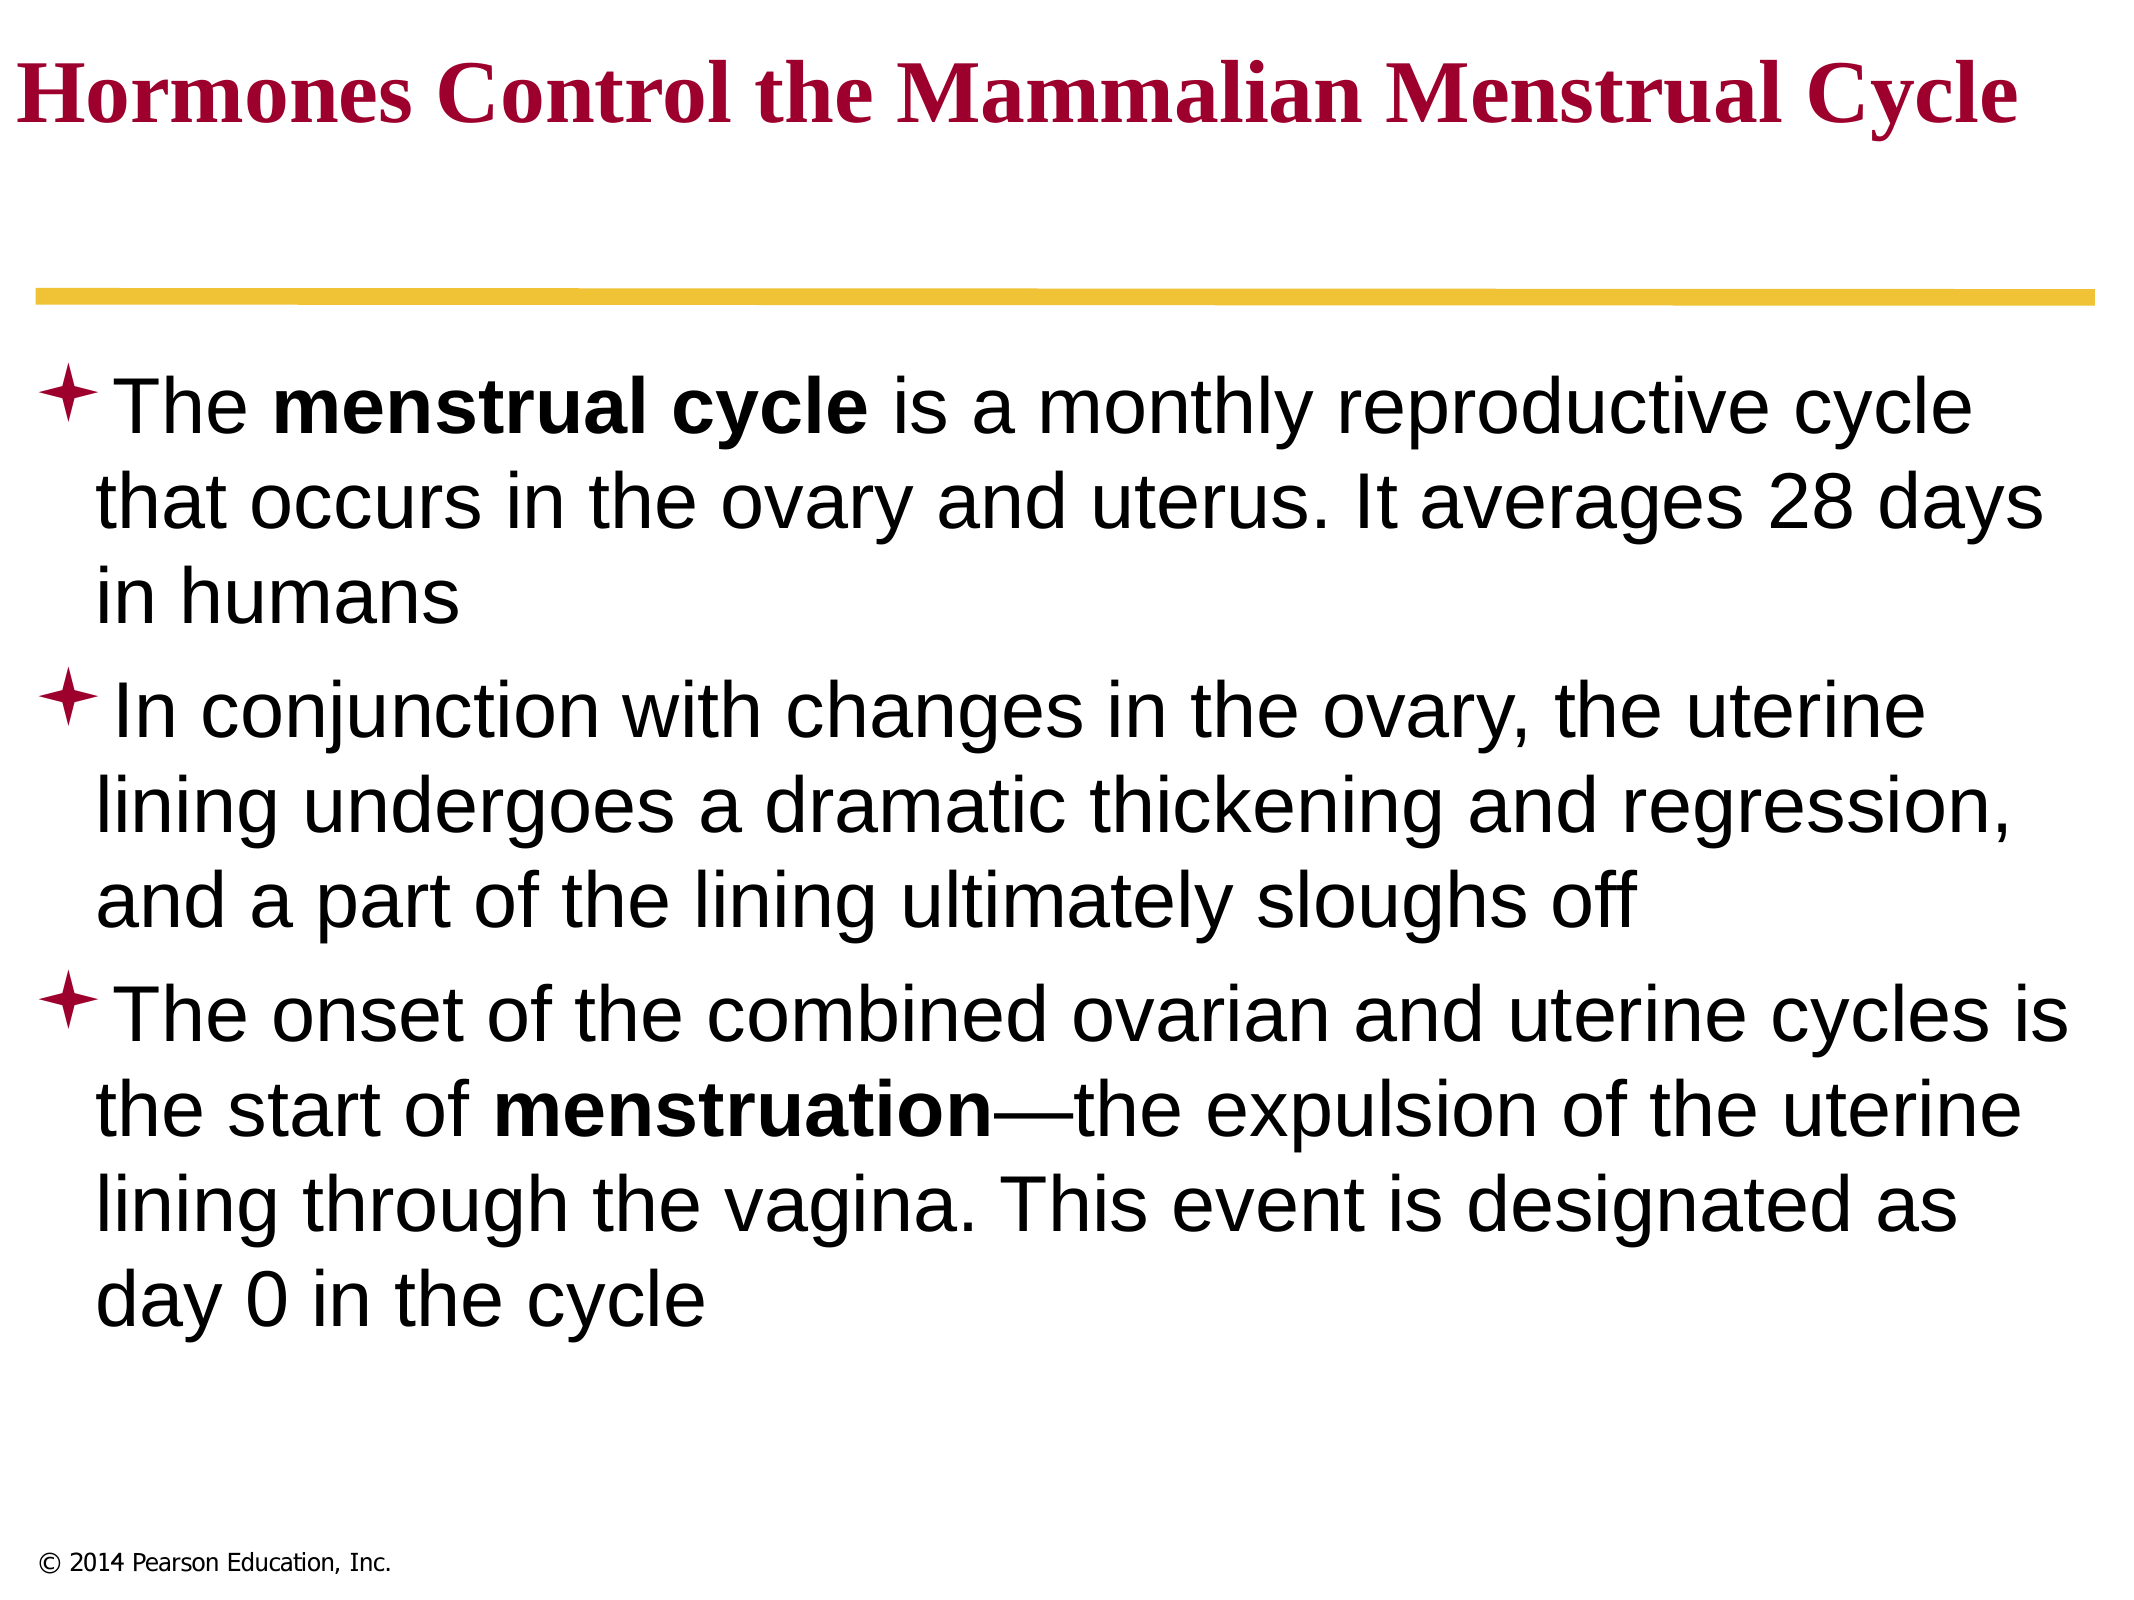

Hormones Control the Mammalian Menstrual Cycle

The menstrual cycle is a monthly reproductive cycle that occurs in the ovary and uterus. It averages 28 days in humans
In conjunction with changes in the ovary, the uterine lining undergoes a dramatic thickening and regression, and a part of the lining ultimately sloughs off
The onset of the combined ovarian and uterine cycles is the start of menstruation—the expulsion of the uterine lining through the vagina. This event is designated as day 0 in the cycle